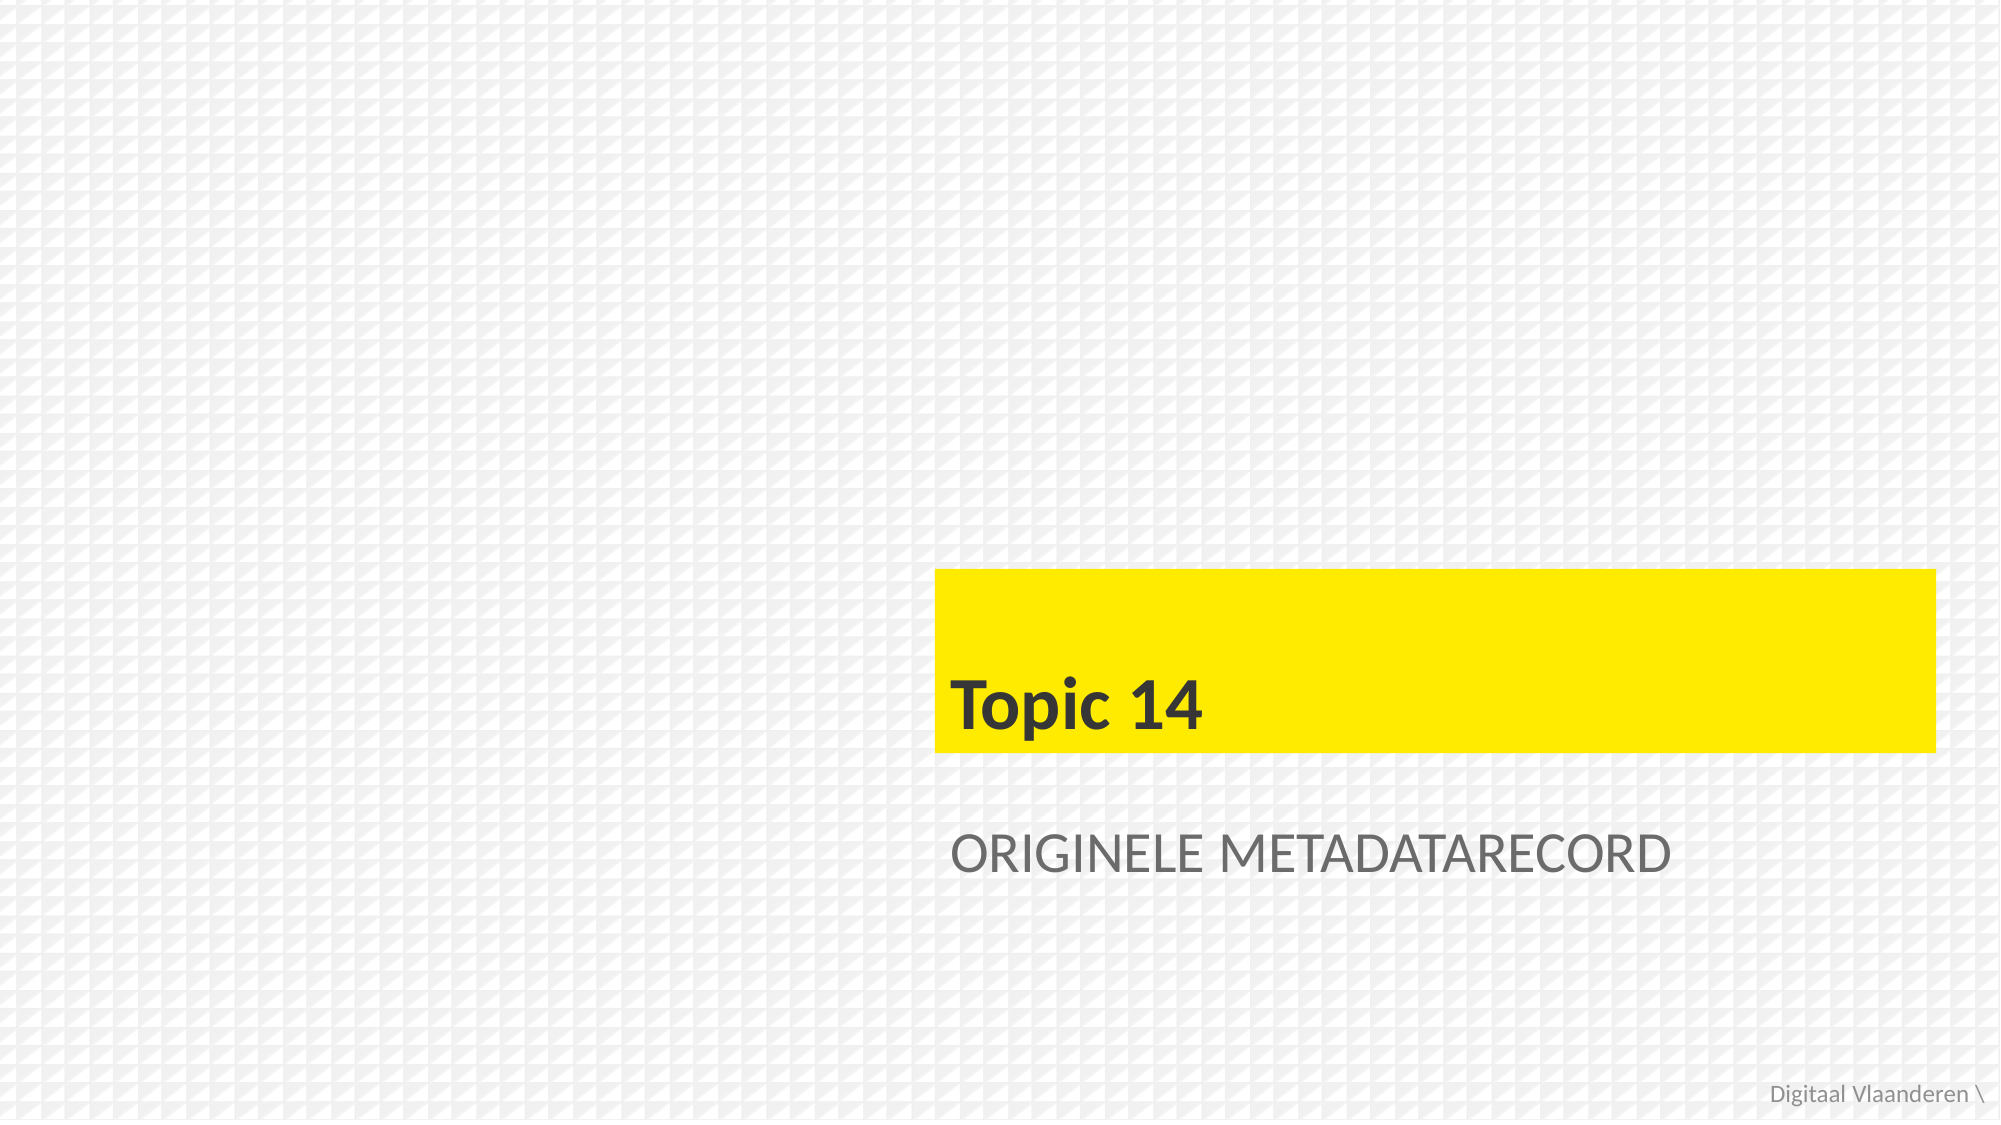

Topic 14
Originele metadatarecord
Digitaal Vlaanderen \